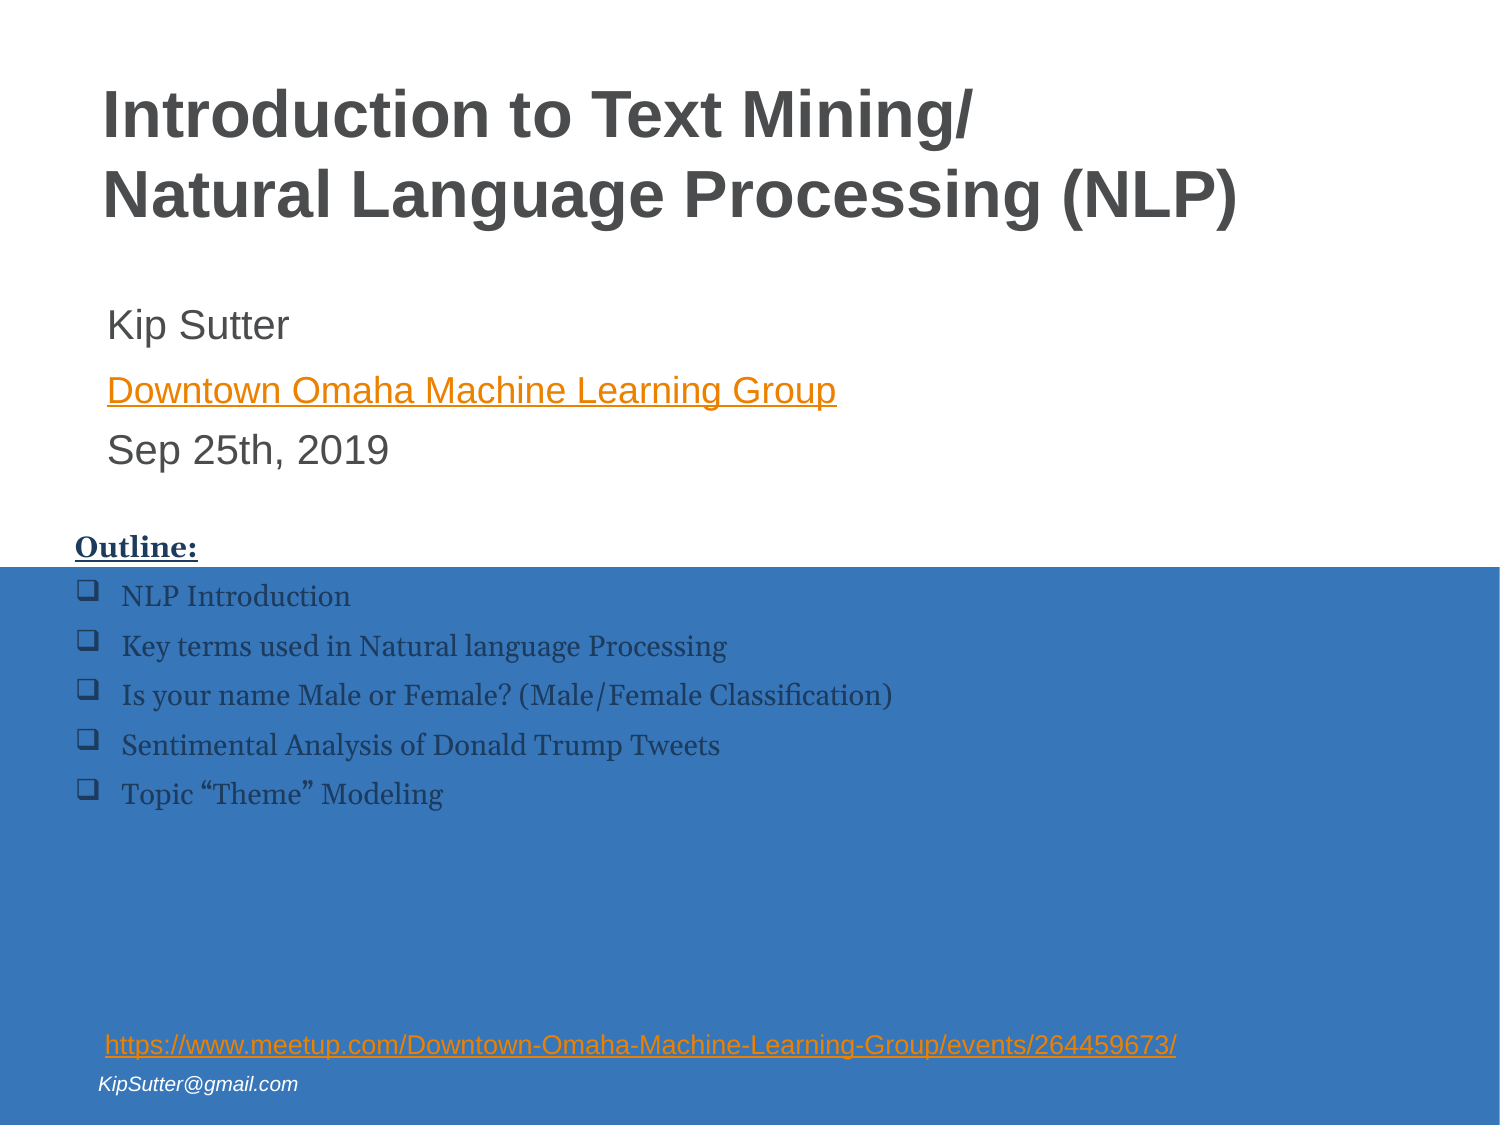

Introduction to Text Mining/
Natural Language Processing (NLP)
Kip Sutter
Downtown Omaha Machine Learning Group
Sep 25th, 2019
Outline:
NLP Introduction
Key terms used in Natural language Processing
Is your name Male or Female? (Male/Female Classification)
Sentimental Analysis of Donald Trump Tweets
Topic “Theme” Modeling

https://www.meetup.com/Downtown-Omaha-Machine-Learning-Group/events/264459673/